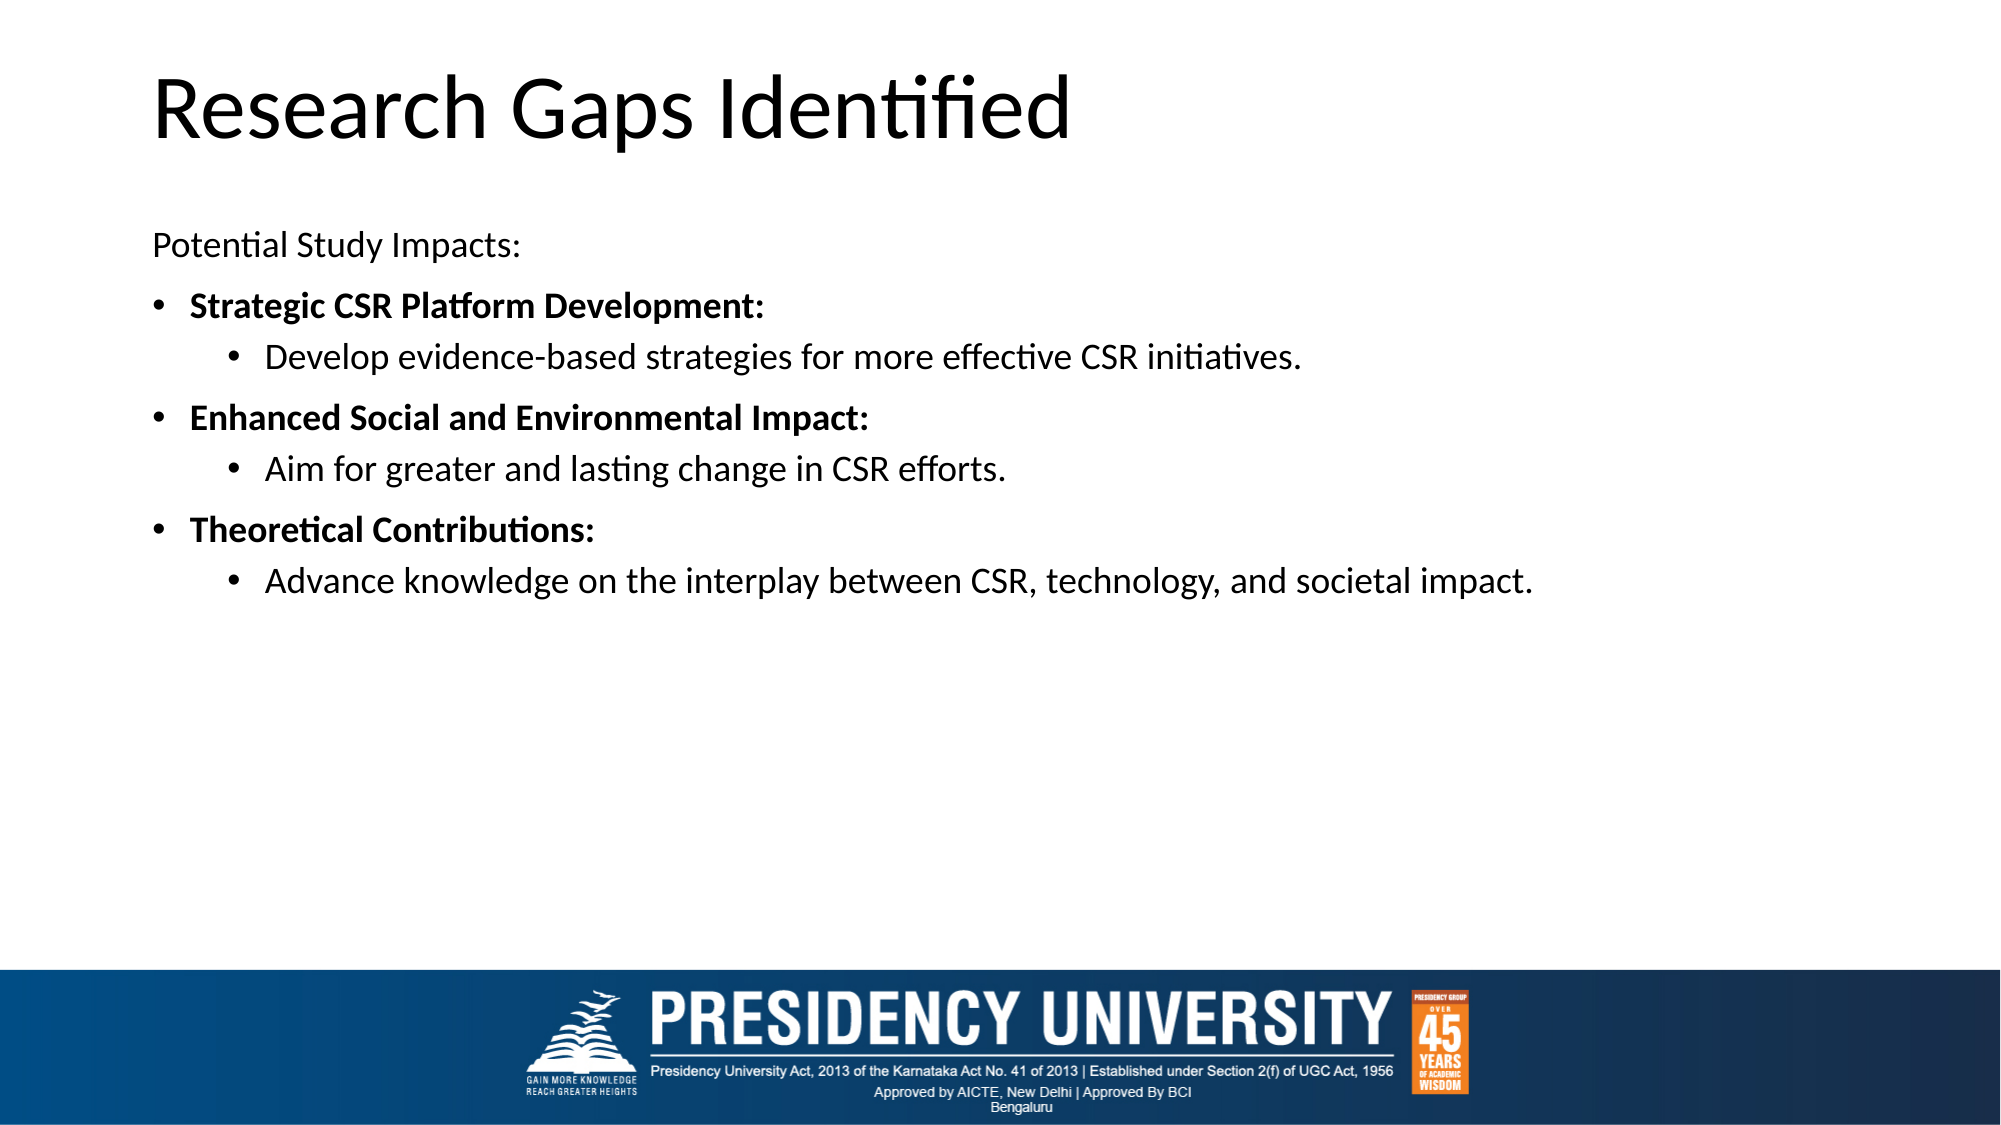

# Research Gaps Identified
Potential Study Impacts:
Strategic CSR Platform Development:
Develop evidence-based strategies for more effective CSR initiatives.
Enhanced Social and Environmental Impact:
Aim for greater and lasting change in CSR efforts.
Theoretical Contributions:
Advance knowledge on the interplay between CSR, technology, and societal impact.